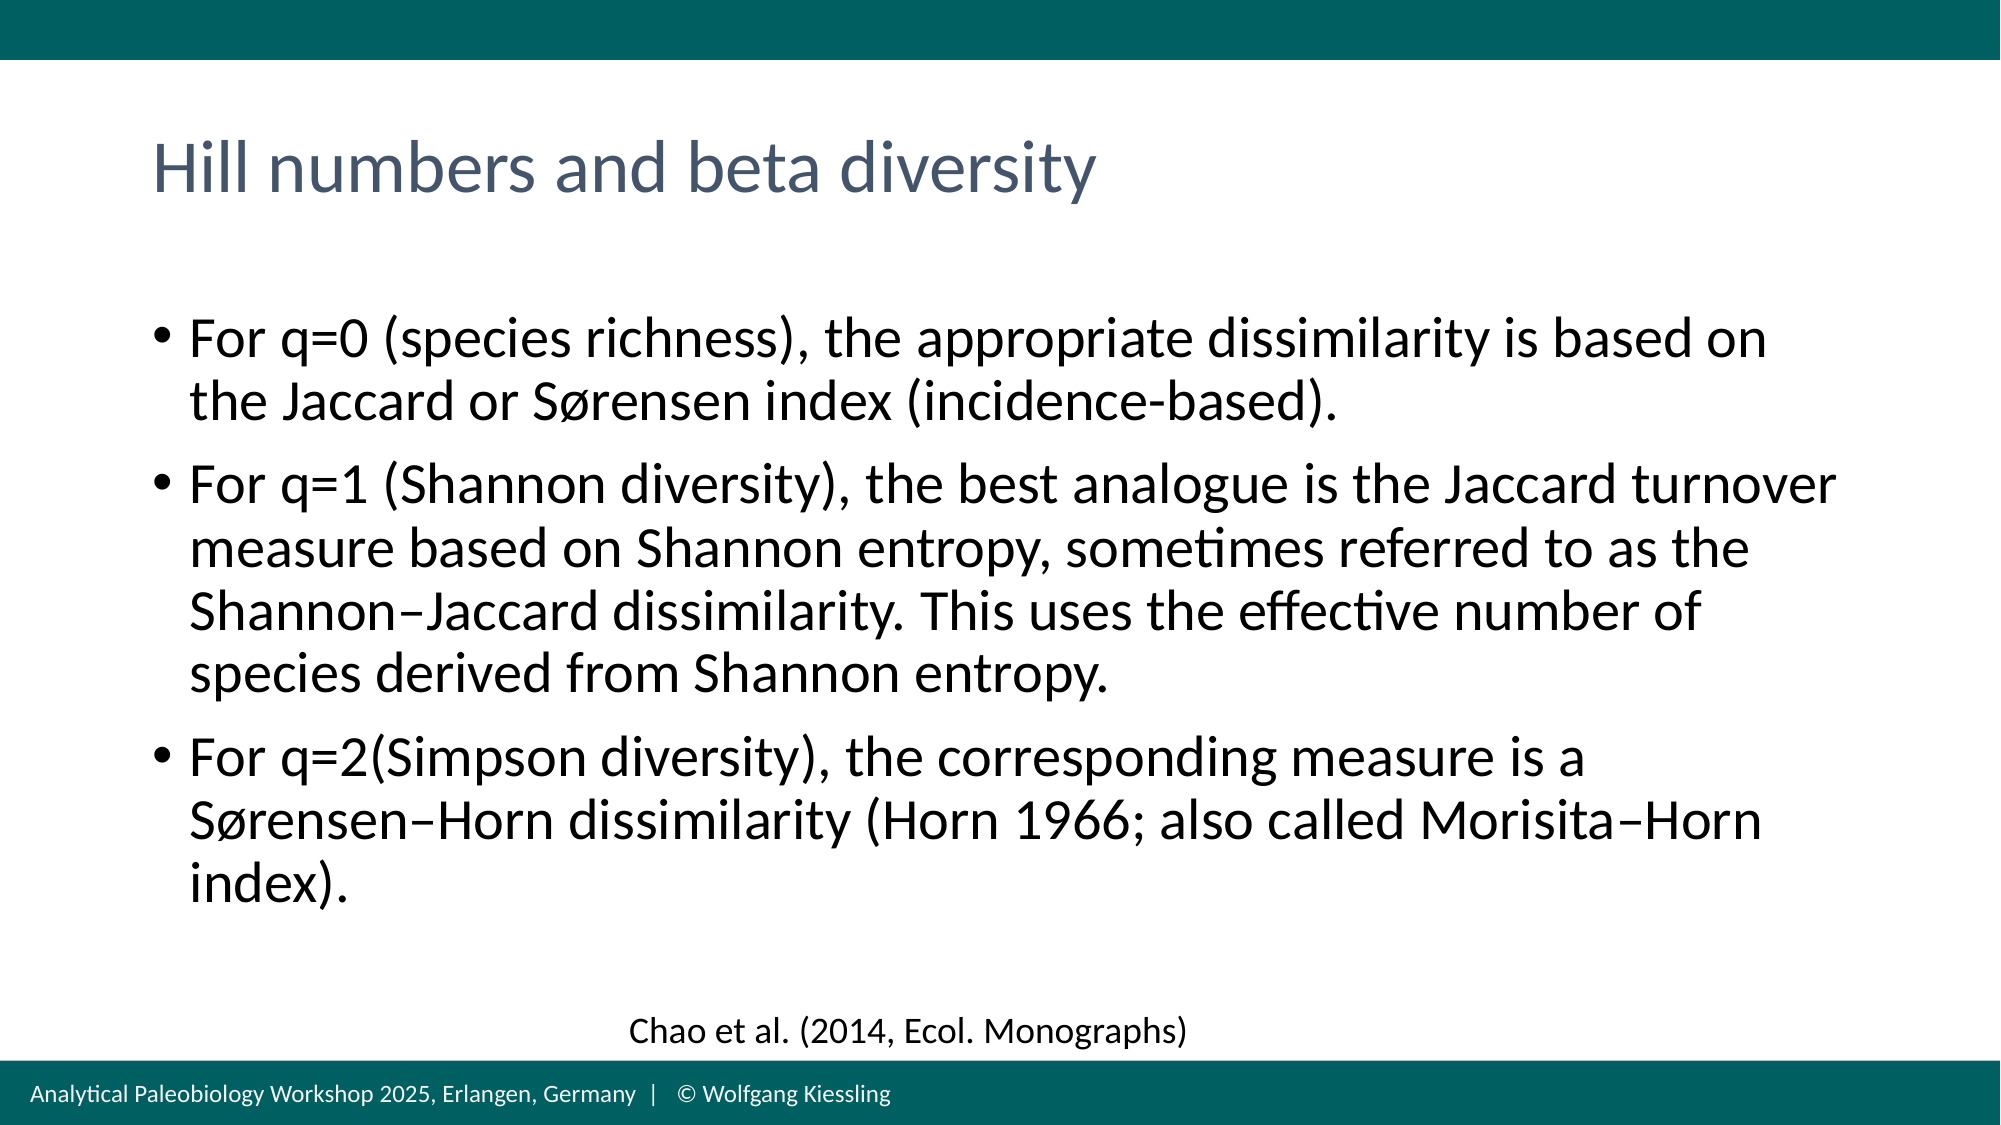

# Hill numbers and beta diversity
For q=0 (species richness), the appropriate dissimilarity is based on the Jaccard or Sørensen index (incidence-based).
For q=1 (Shannon diversity), the best analogue is the Jaccard turnover measure based on Shannon entropy, sometimes referred to as the Shannon–Jaccard dissimilarity. This uses the effective number of species derived from Shannon entropy.
For q=2(Simpson diversity), the corresponding measure is a Sørensen–Horn dissimilarity (Horn 1966; also called Morisita–Horn index).
Chao et al. (2014, Ecol. Monographs)